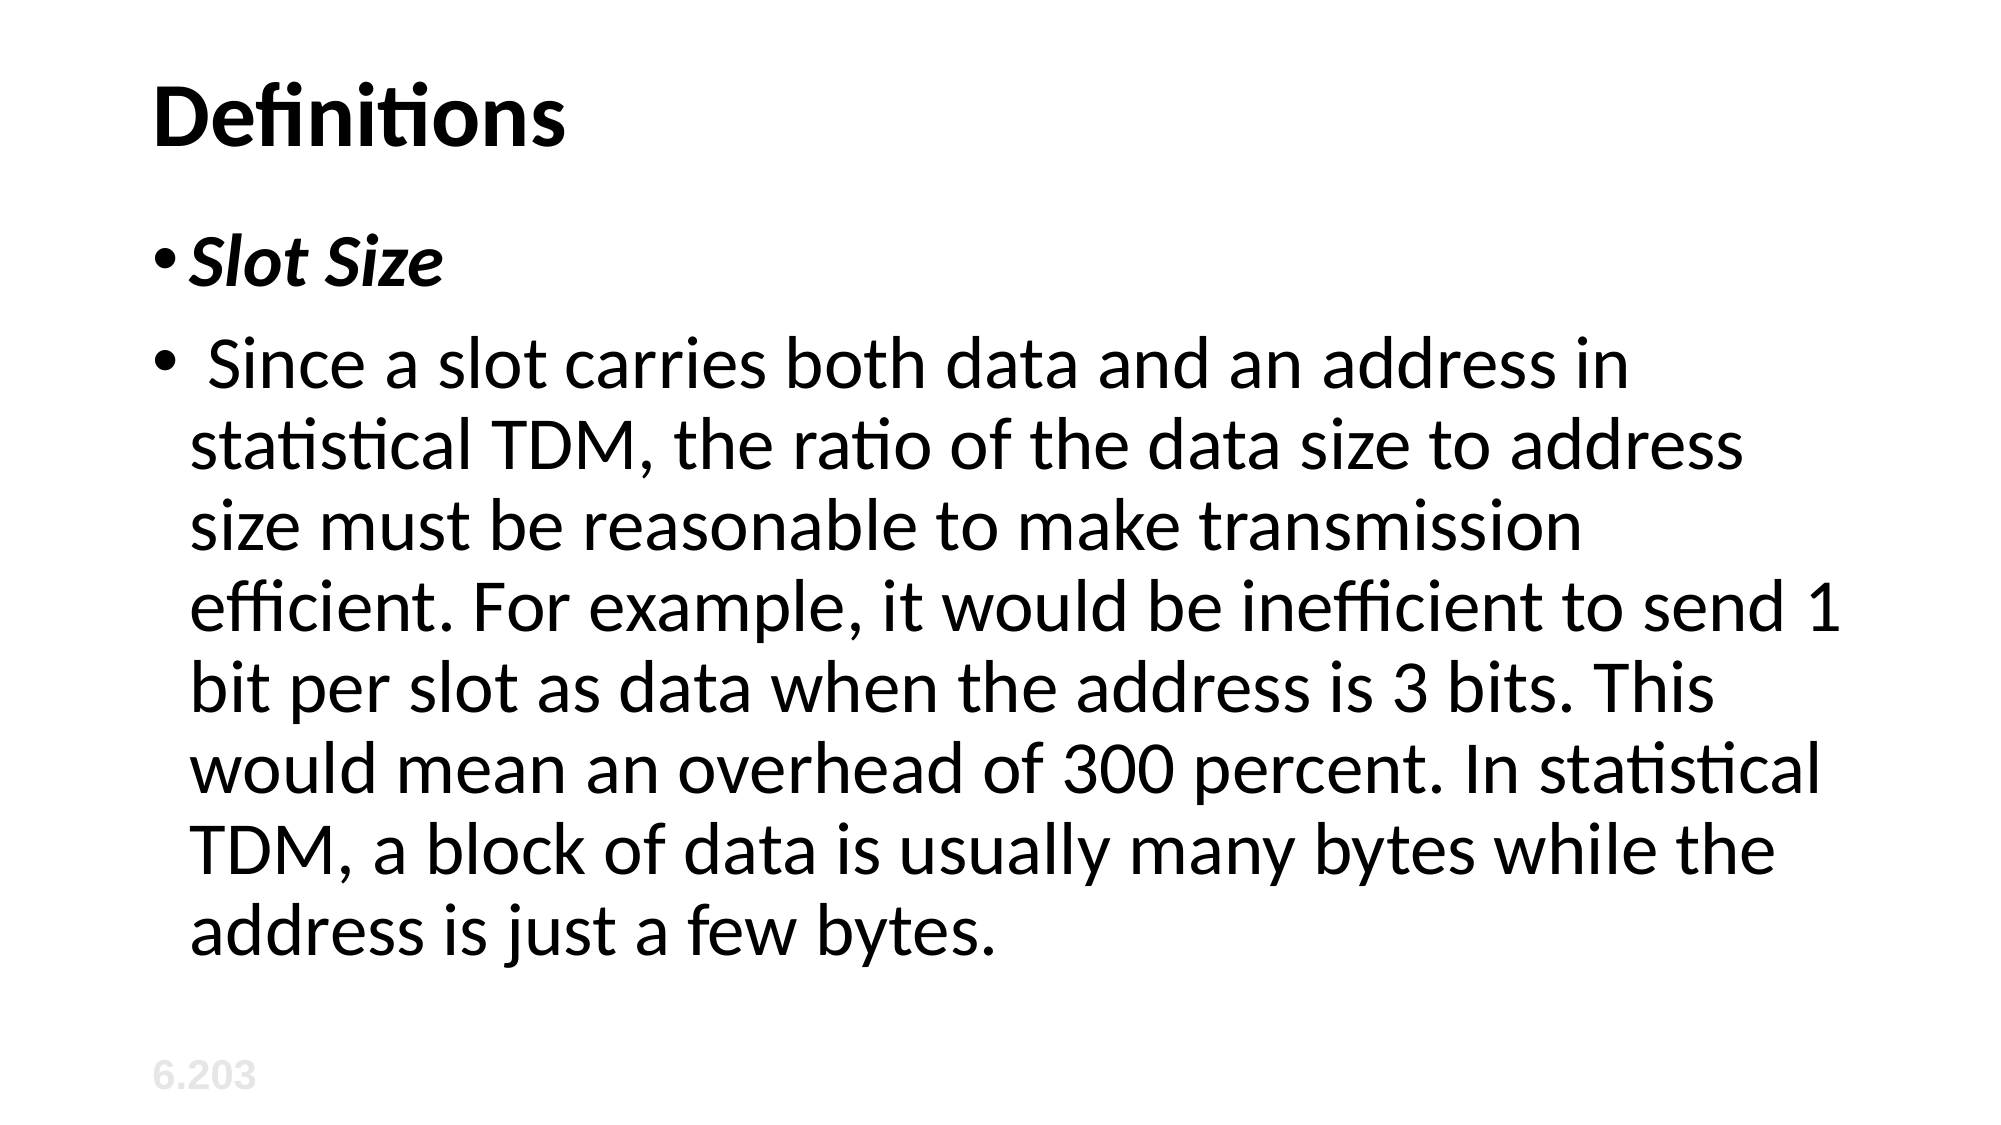

# Definitions
Slot Size
 Since a slot carries both data and an address in statistical TDM, the ratio of the data size to address size must be reasonable to make transmission efficient. For example, it would be inefficient to send 1 bit per slot as data when the address is 3 bits. This would mean an overhead of 300 percent. In statistical TDM, a block of data is usually many bytes while the address is just a few bytes.
6.203